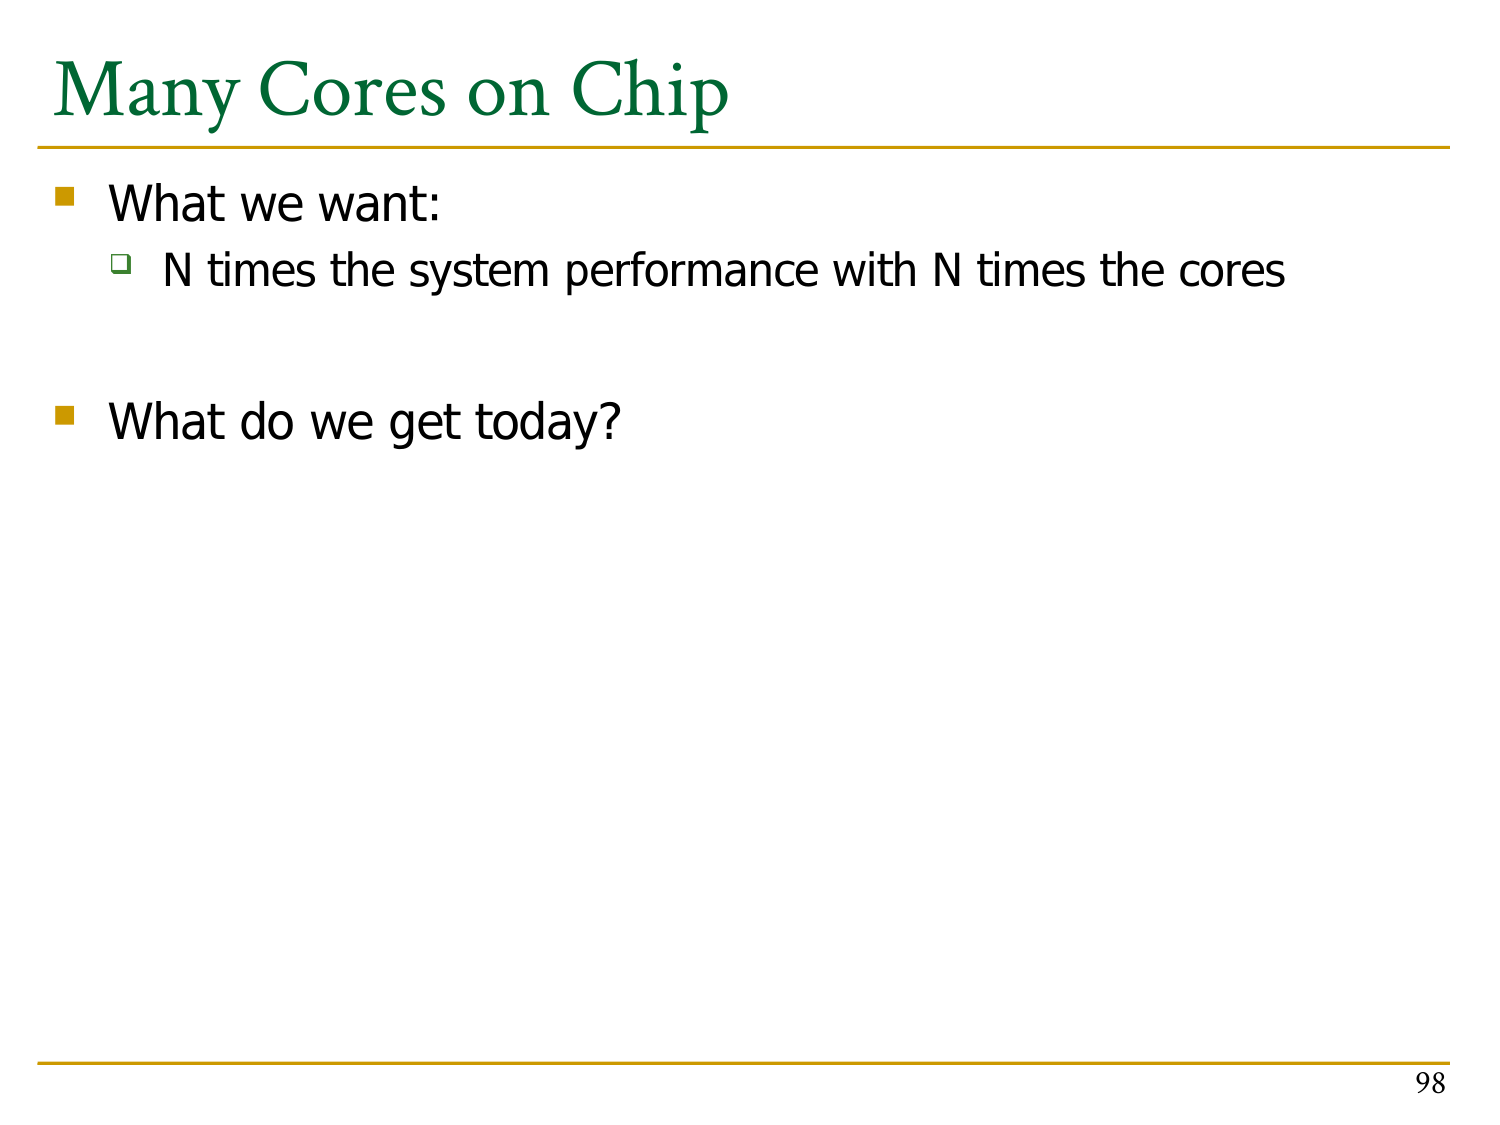

# Many Cores on Chip
What we want:
N times the system performance with N times the cores

What do we get today?
98